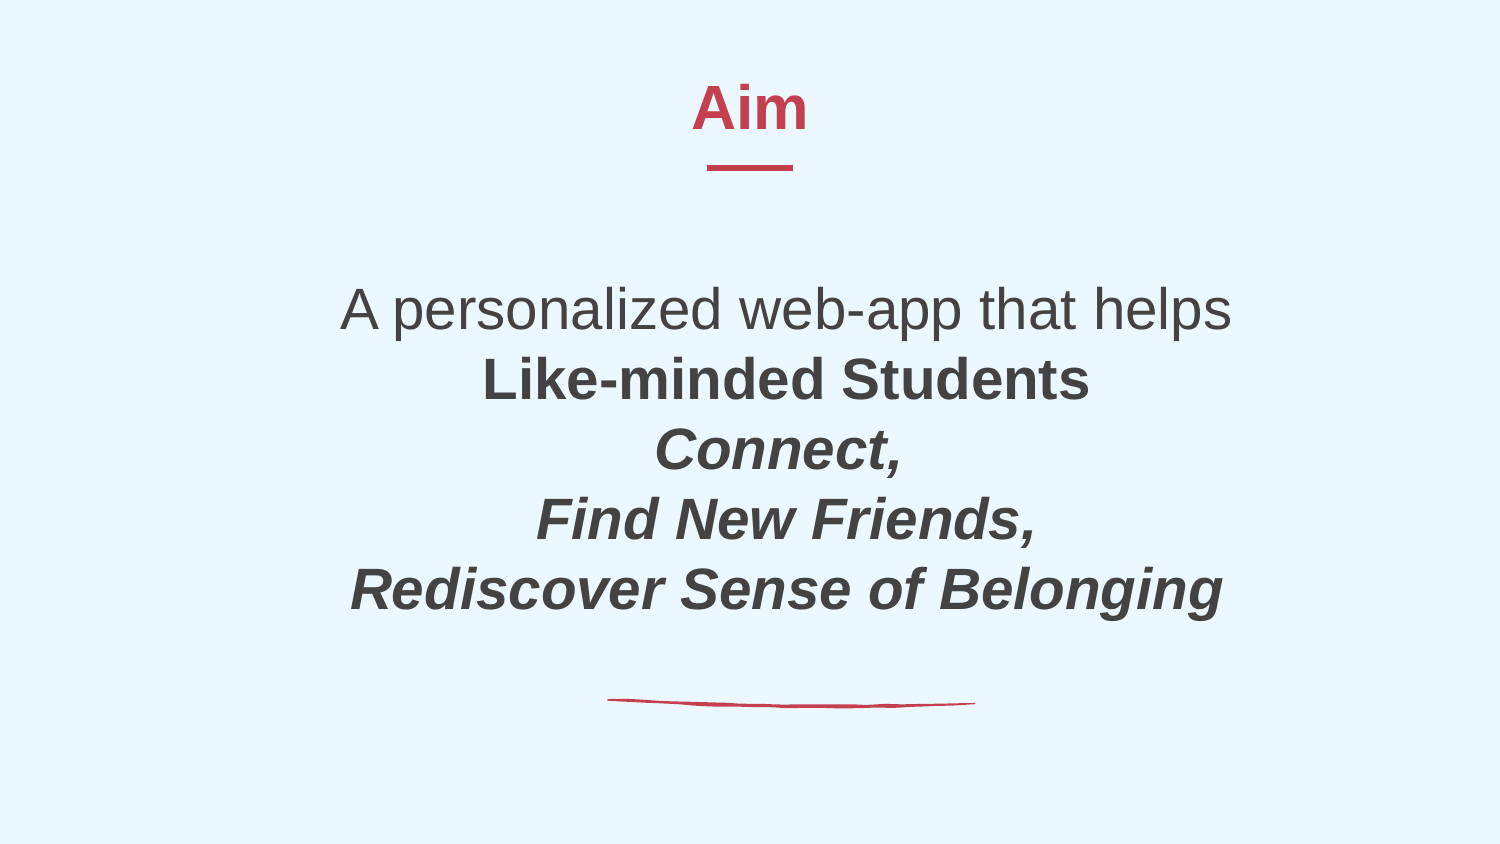

# Aim
A personalized web-app that helps
Like-minded Students
Connect,
Find New Friends,
Rediscover Sense of Belonging

The hand that wrote a
page, built a city